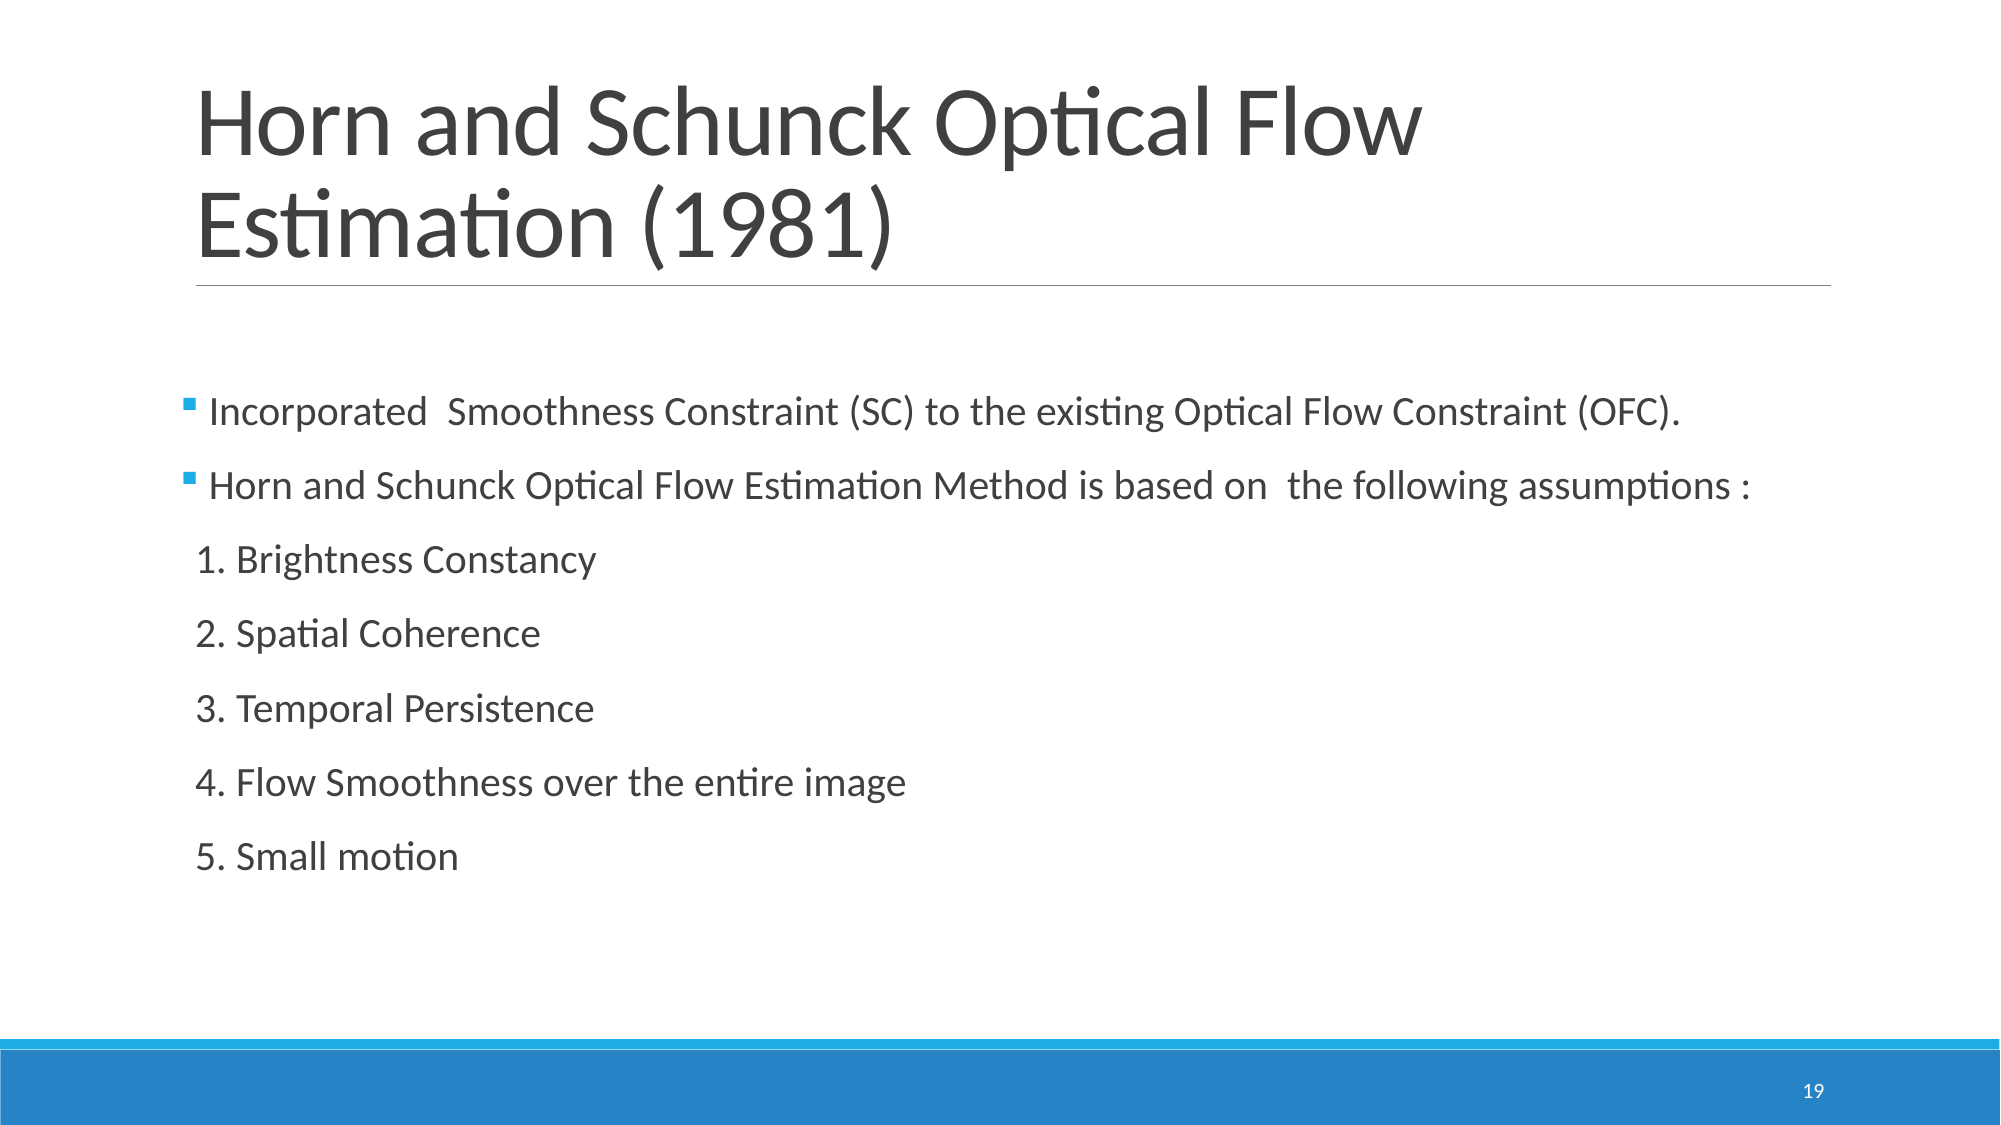

# Horn and Schunck Optical Flow Estimation (1981)

 Incorporated  Smoothness Constraint (SC) to the existing Optical Flow Constraint (OFC).
 Horn and Schunck Optical Flow Estimation Method is based on  the following assumptions :
1. Brightness Constancy
2. Spatial Coherence
3. Temporal Persistence
4. Flow Smoothness over the entire image
5. Small motion
19